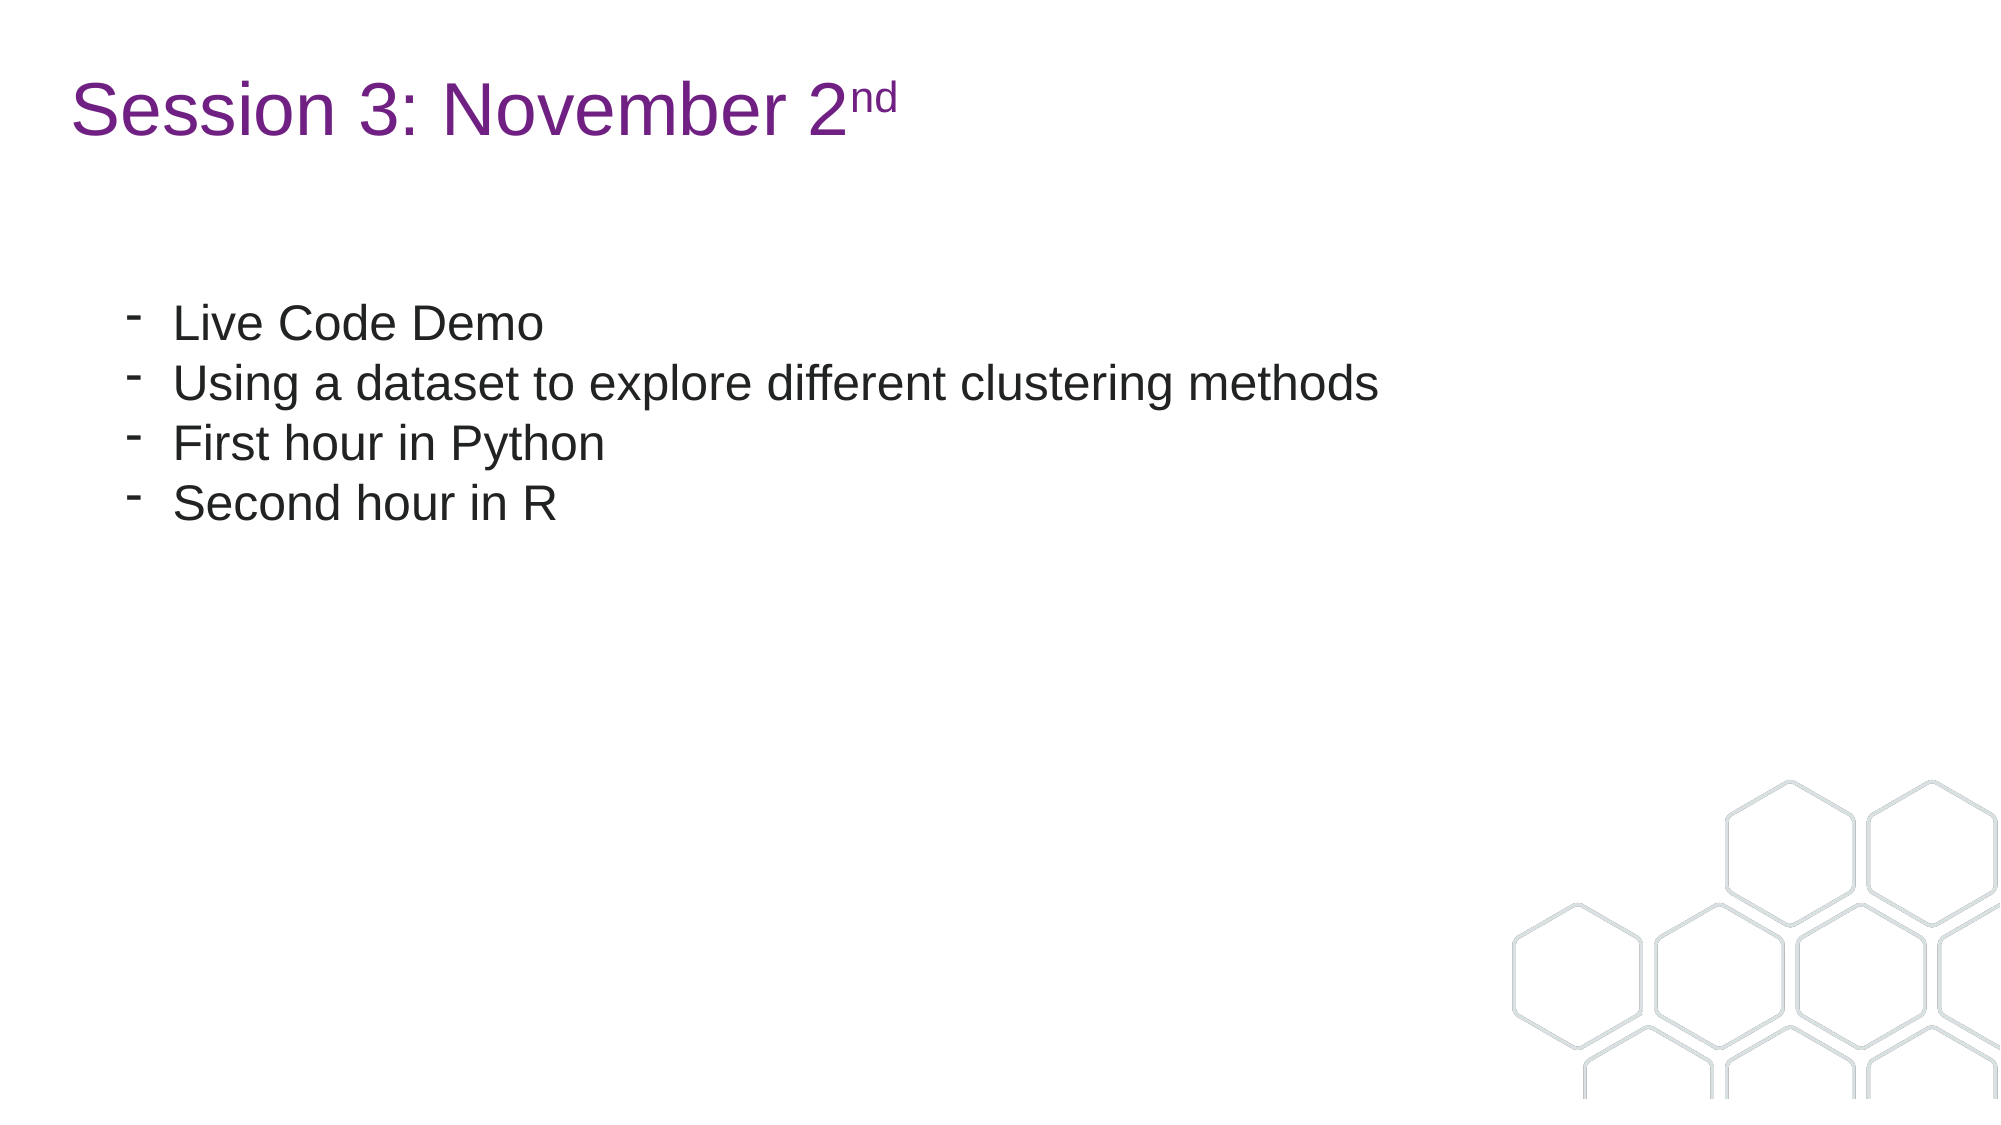

# Session 3: November 2nd

Live Code Demo
Using a dataset to explore different clustering methods
First hour in Python
Second hour in R